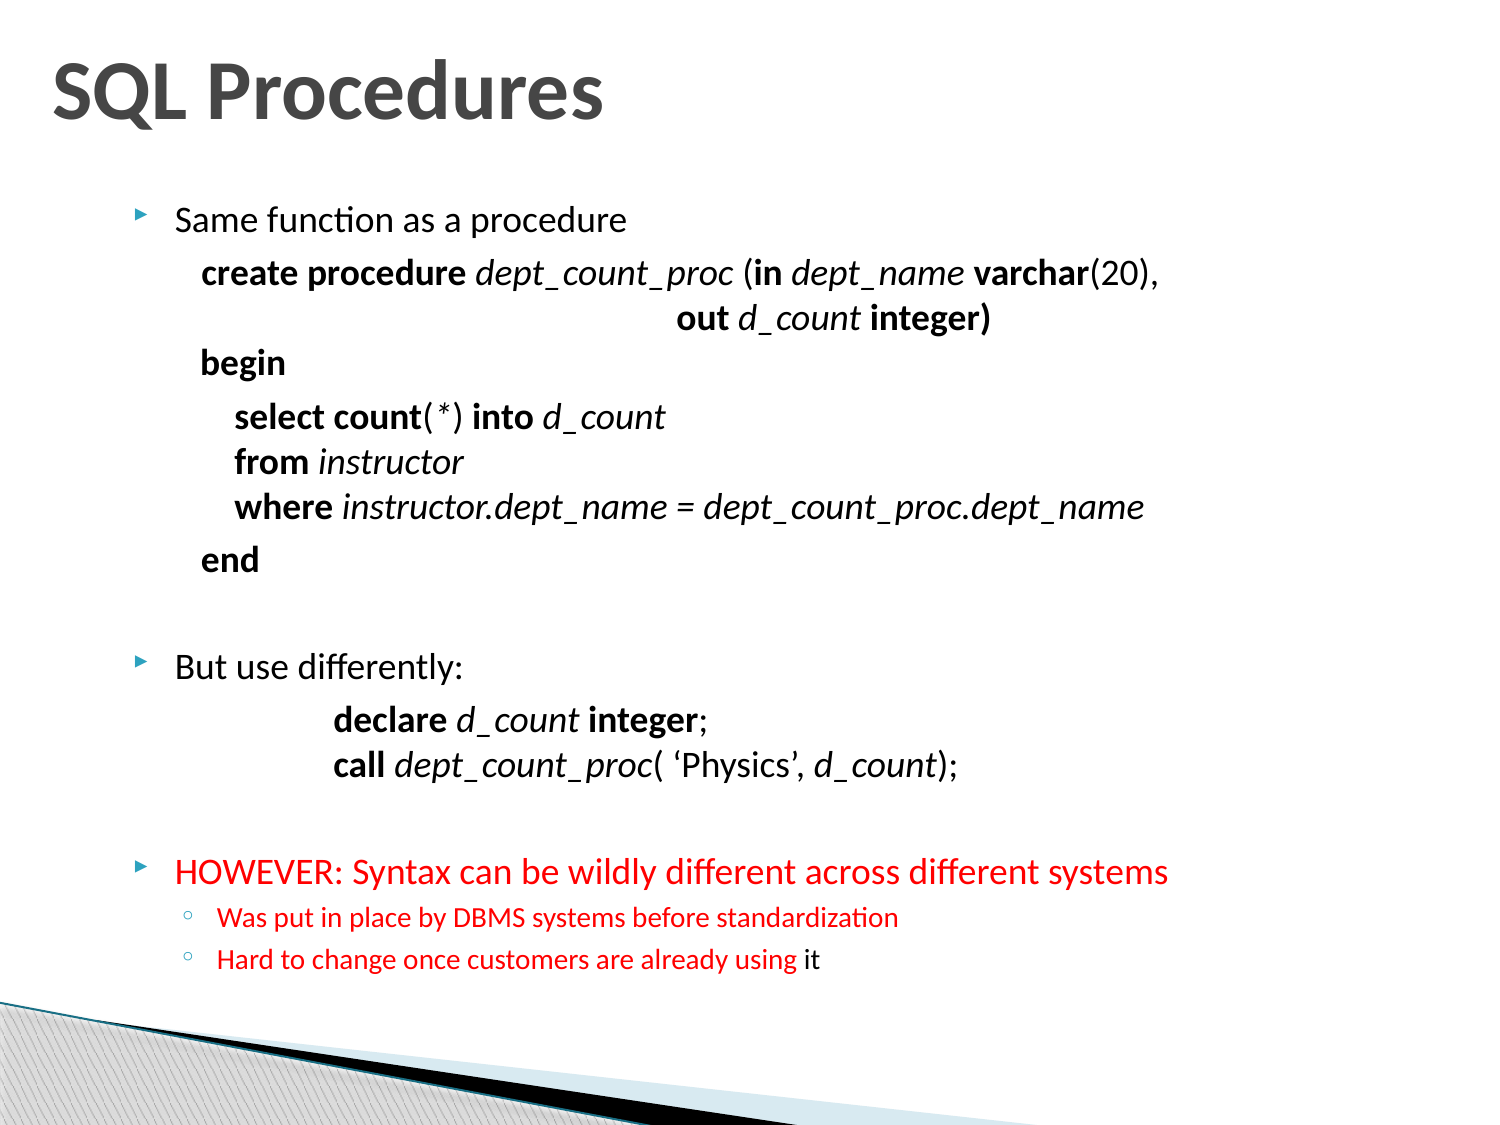

# SQL Procedures
Same function as a procedure
             create procedure dept_count_proc (in dept_name varchar(20),
                                                           out d_count integer)
   begin
	       select count(*) into d_count
       from instructor
       where instructor.dept_name = dept_count_proc.dept_name
        end

But use differently:
		 declare d_count integer;
	 call dept_count_proc( ‘Physics’, d_count);

HOWEVER: Syntax can be wildly different across different systems
Was put in place by DBMS systems before standardization
Hard to change once customers are already using it